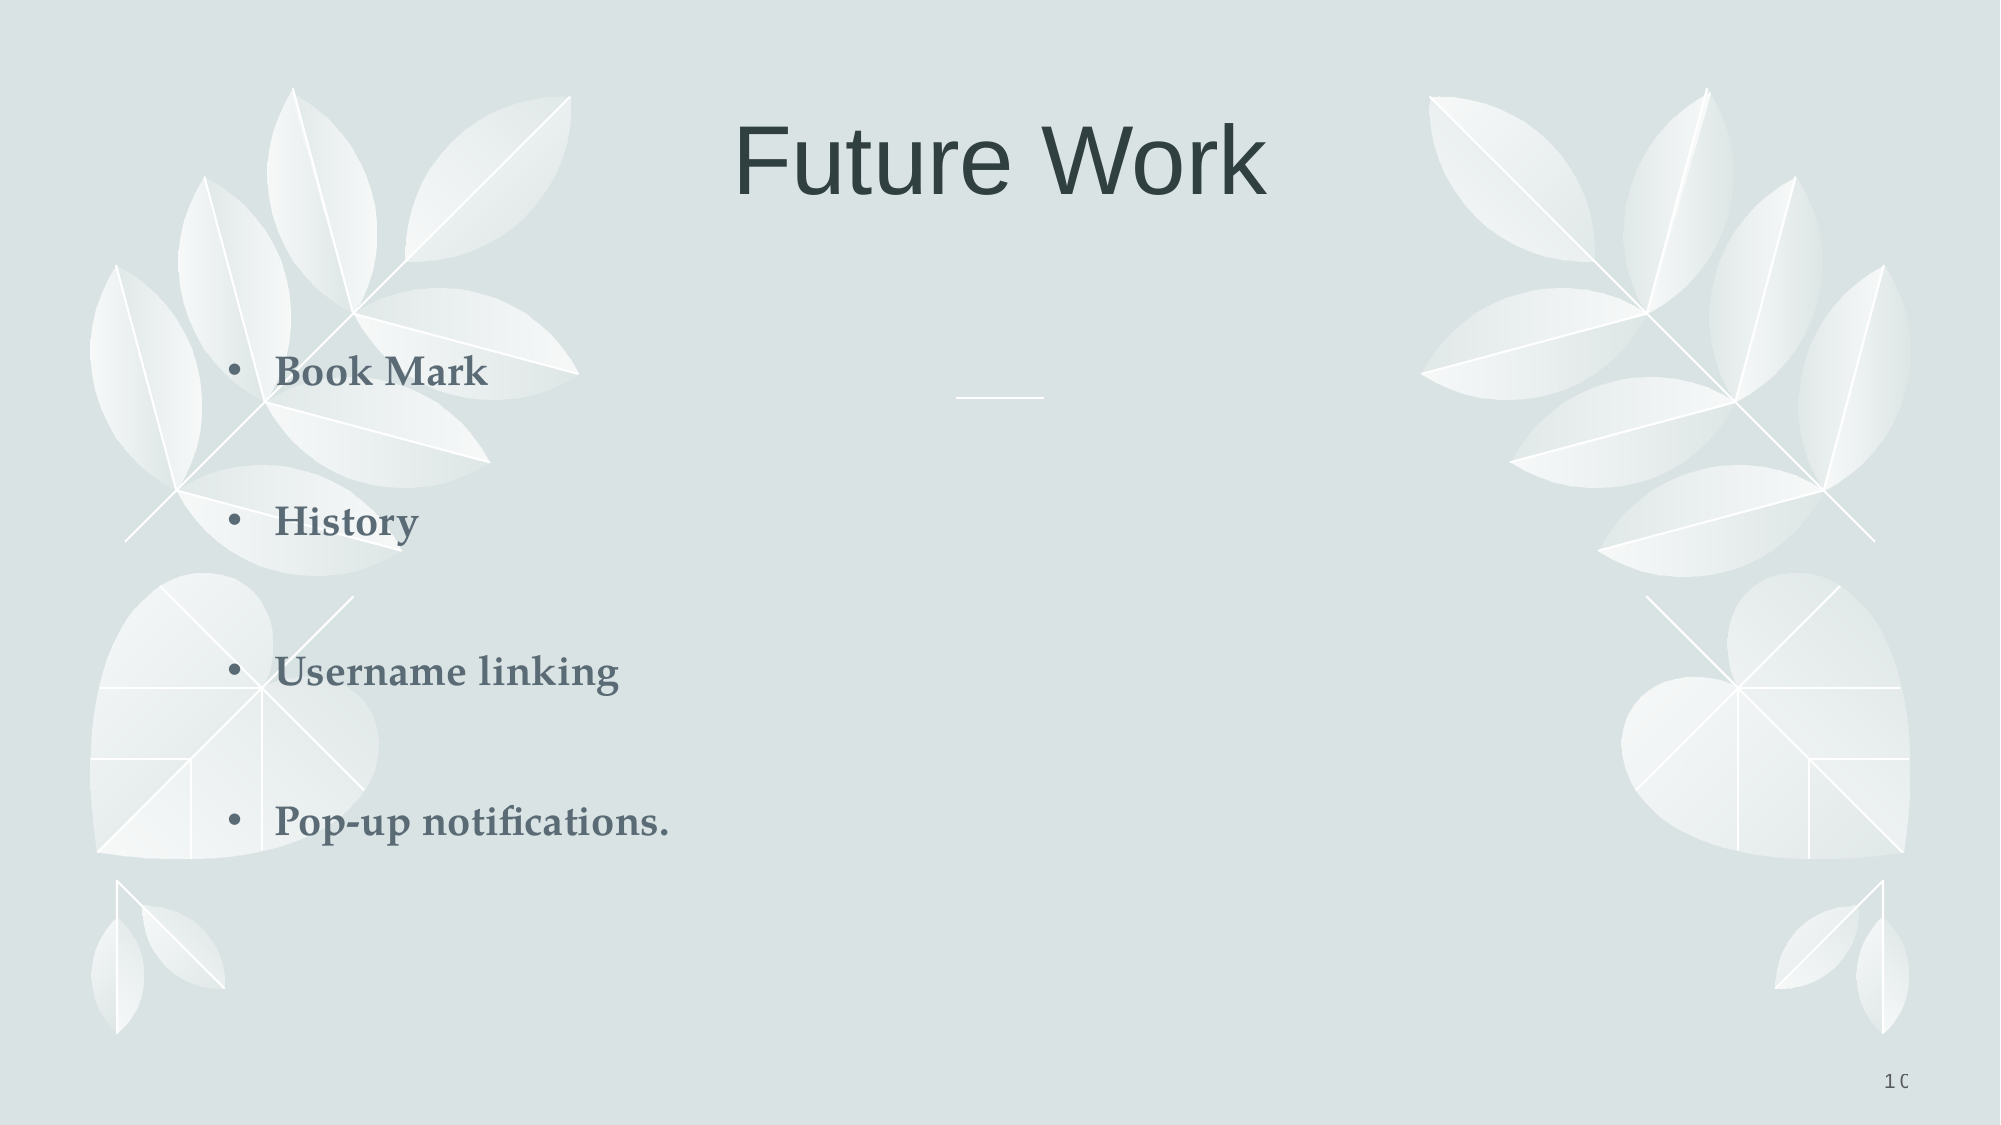

# Future Work
Book Mark

History

Username linking

Pop-up notifications.
10